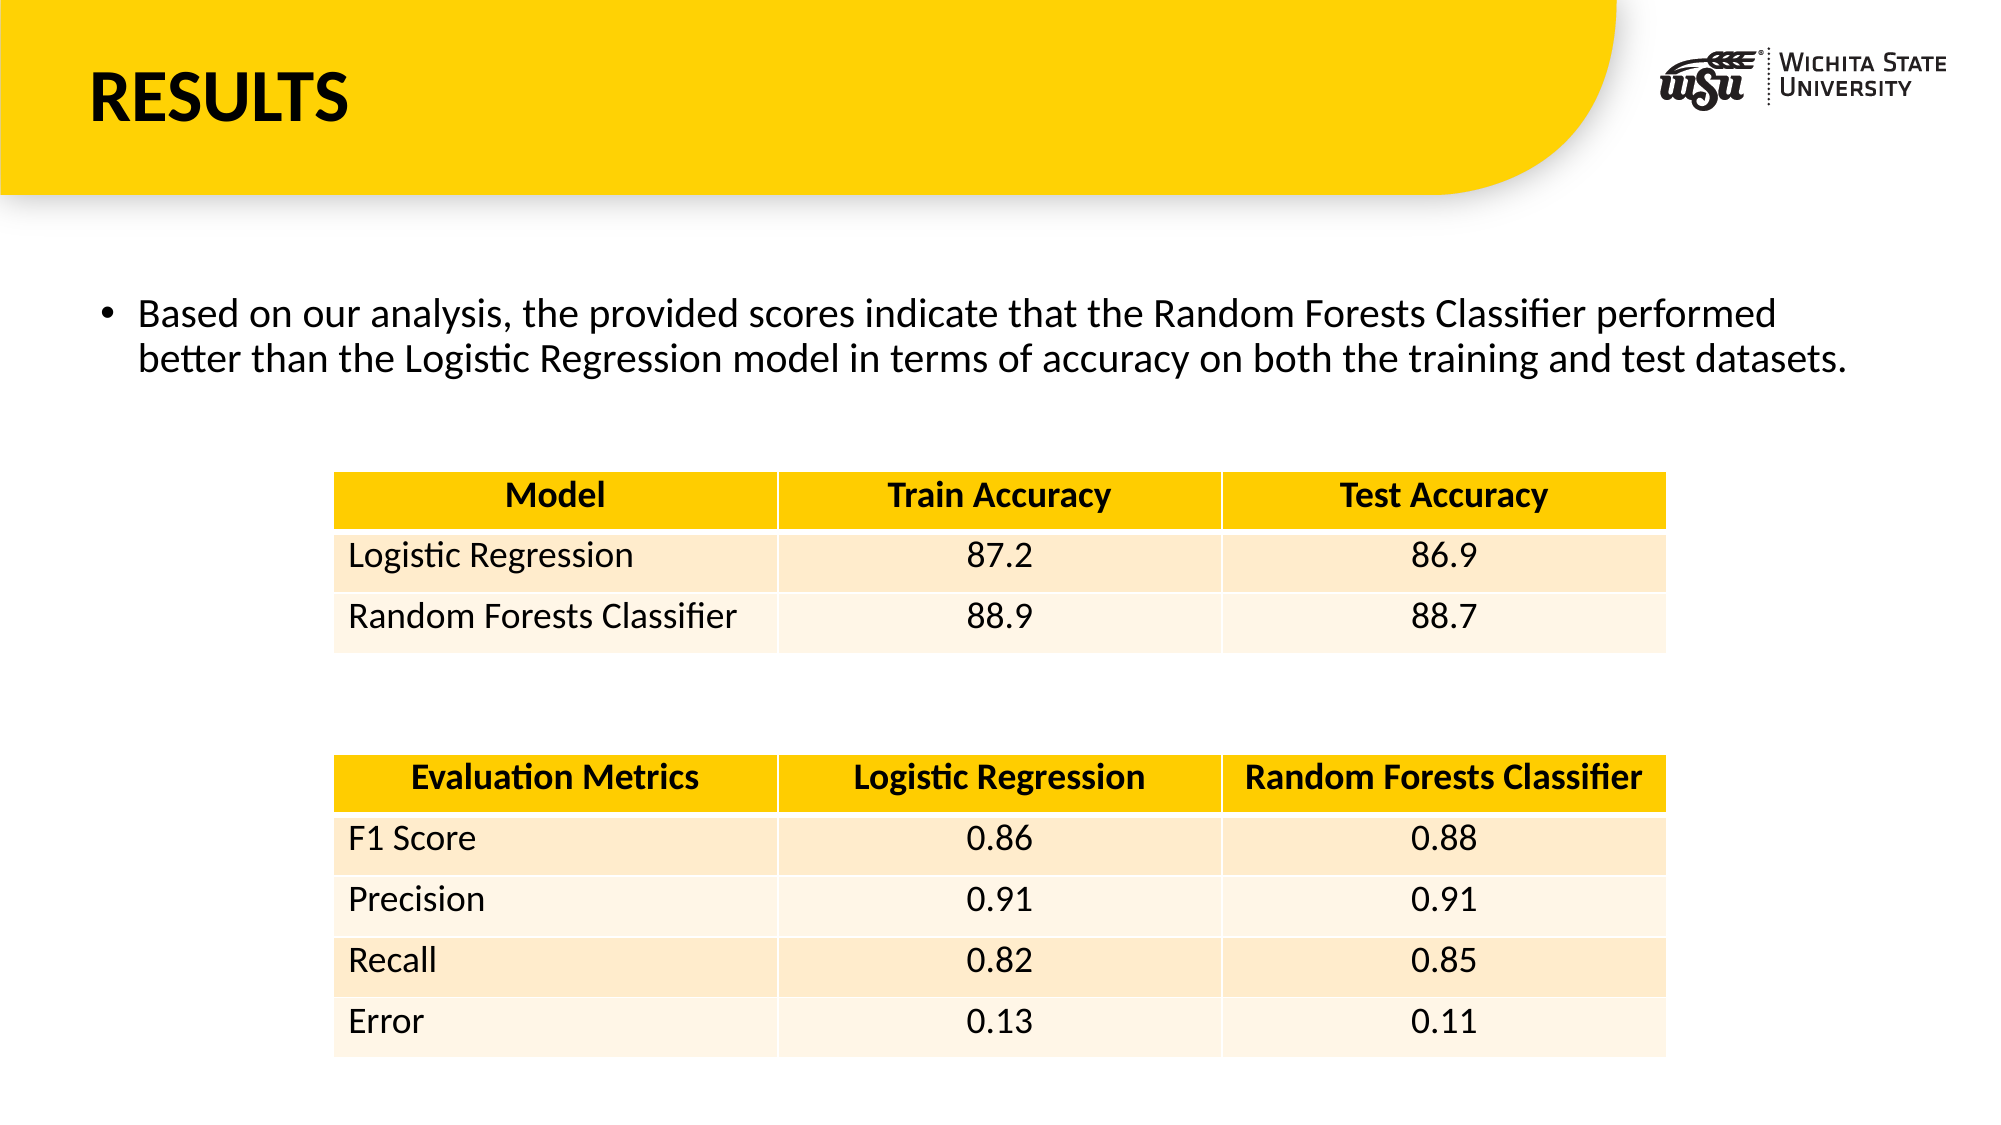

# RESULTS
Based on our analysis, the provided scores indicate that the Random Forests Classifier performed better than the Logistic Regression model in terms of accuracy on both the training and test datasets.

| Model | Train Accuracy | Test Accuracy |
| --- | --- | --- |
| Logistic Regression | 87.2 | 86.9 |
| Random Forests Classifier | 88.9 | 88.7 |
| Evaluation Metrics | Logistic Regression | Random Forests Classifier |
| --- | --- | --- |
| F1 Score | 0.86 | 0.88 |
| Precision | 0.91 | 0.91 |
| Recall | 0.82 | 0.85 |
| Error | 0.13 | 0.11 |